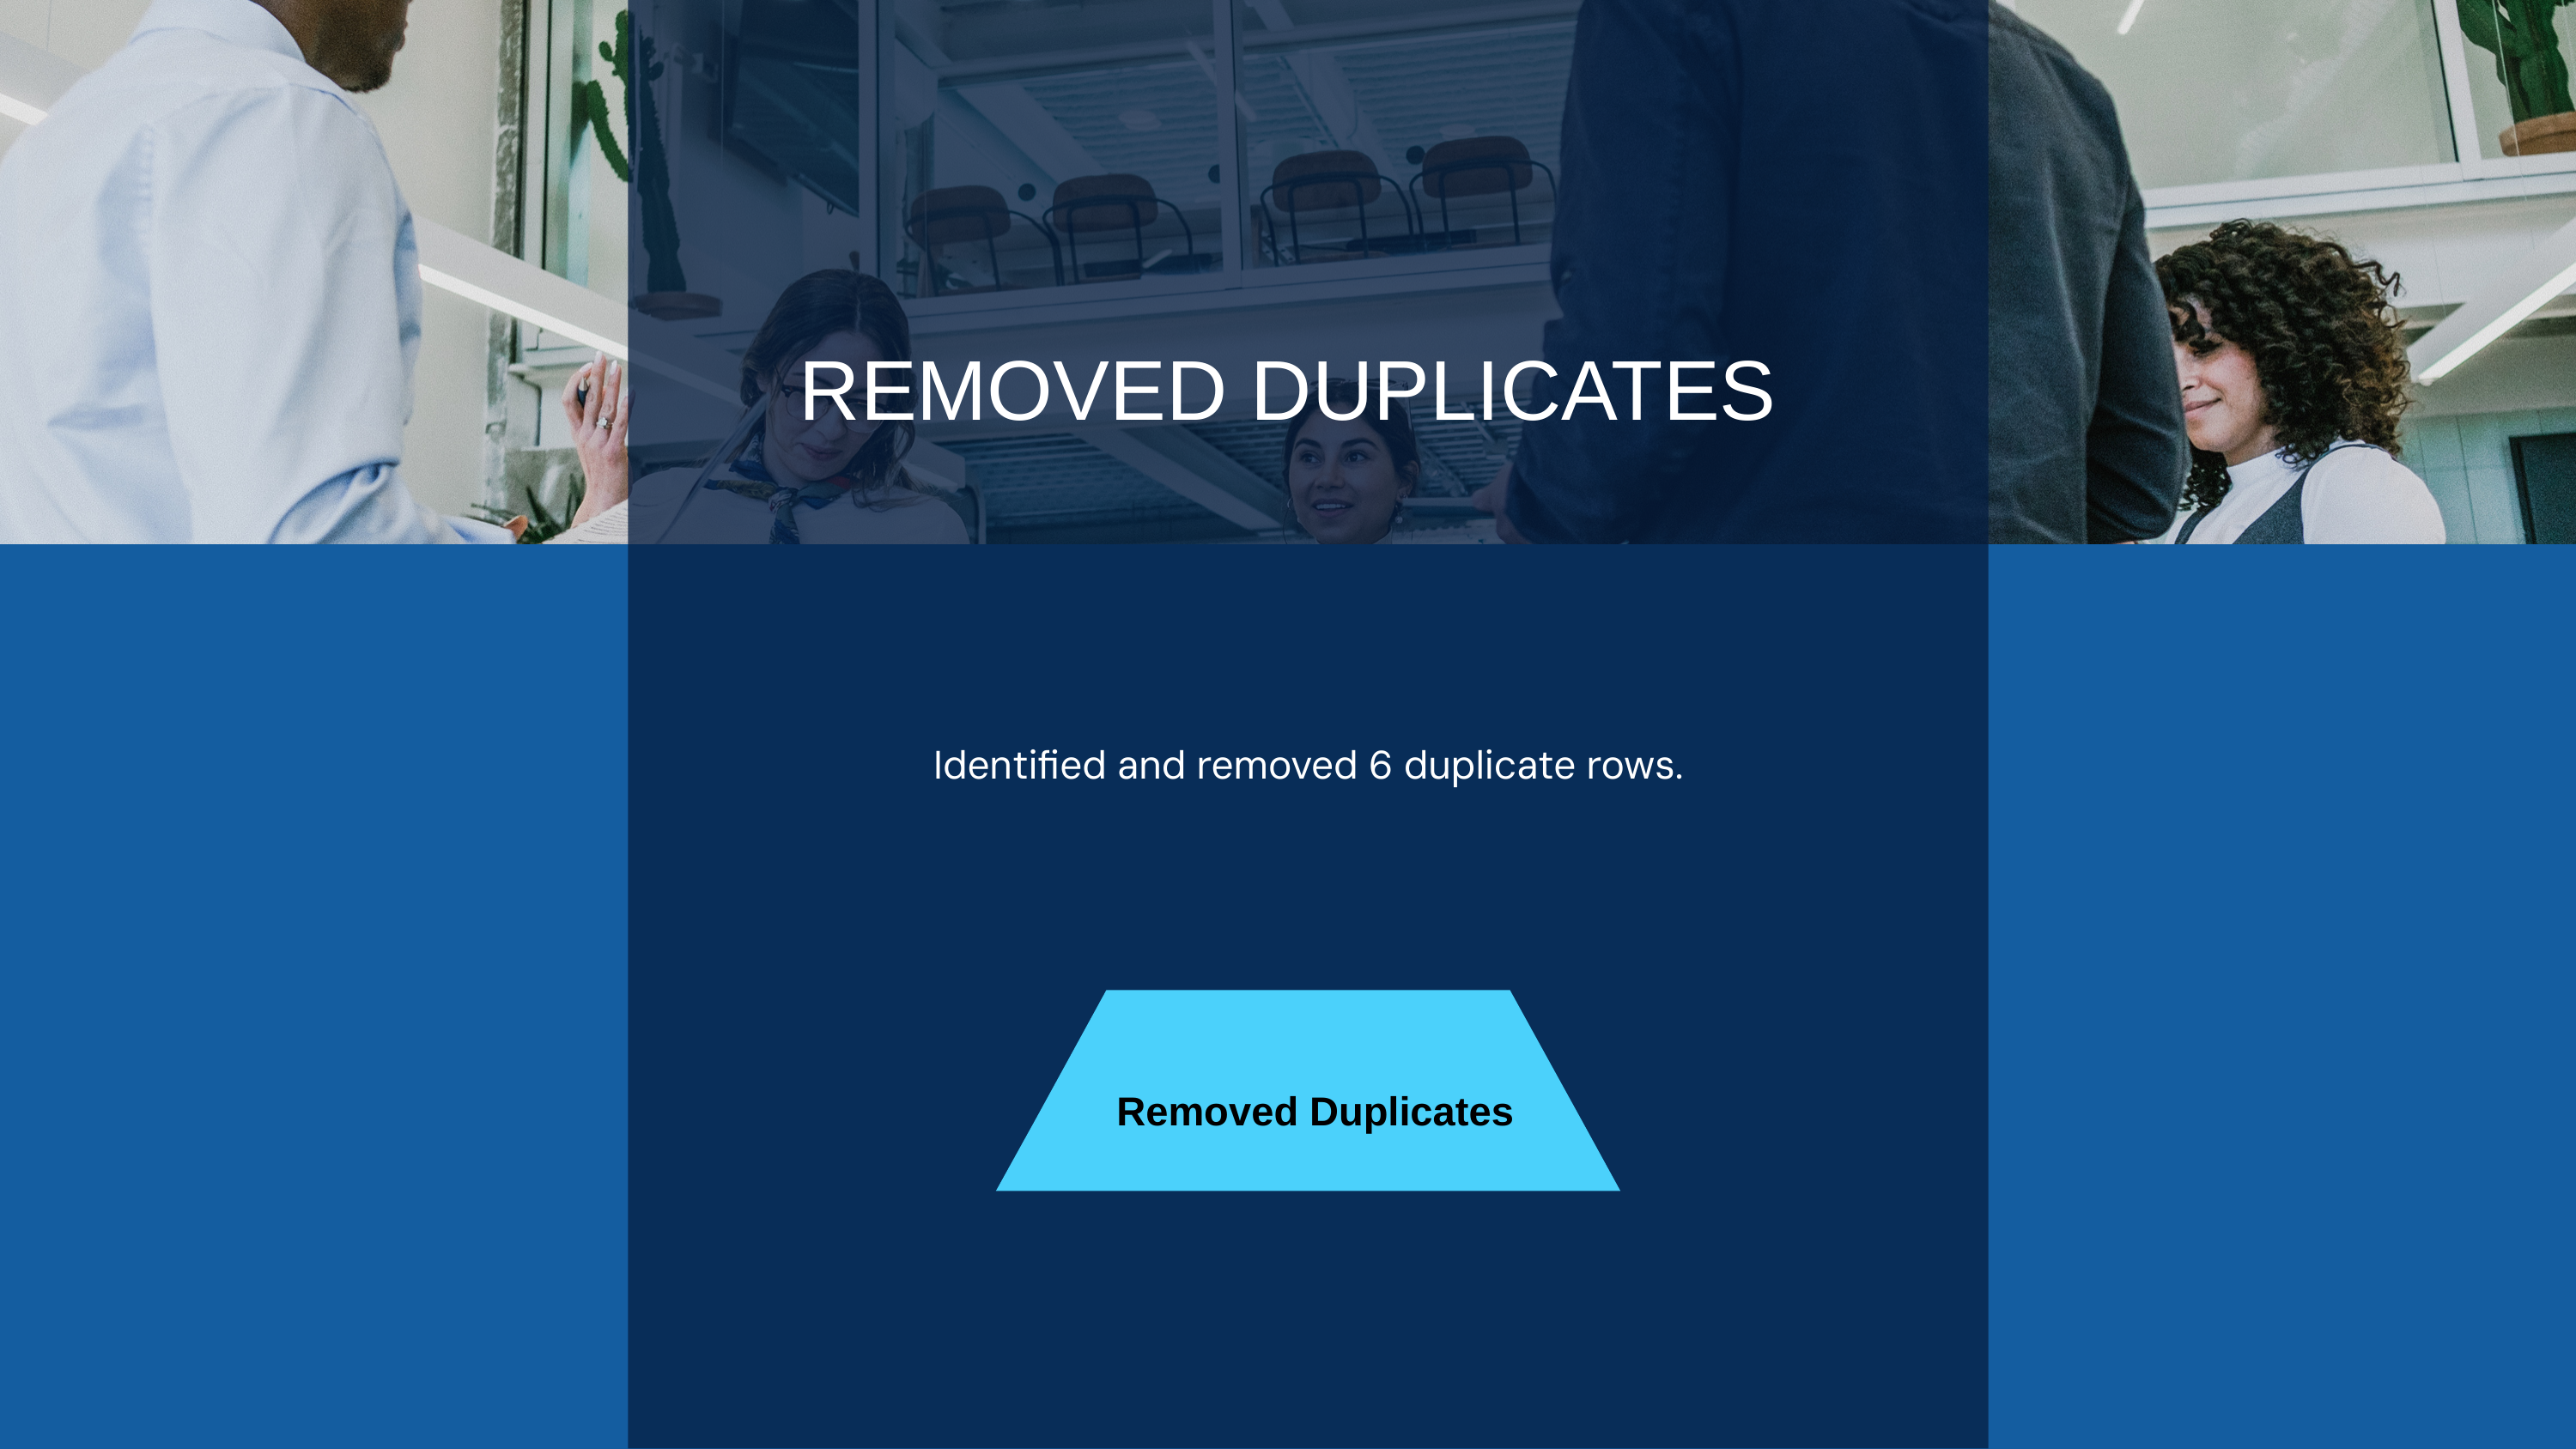

REMOVED DUPLICATES

Identified and removed 6 duplicate rows.

Removed Duplicates